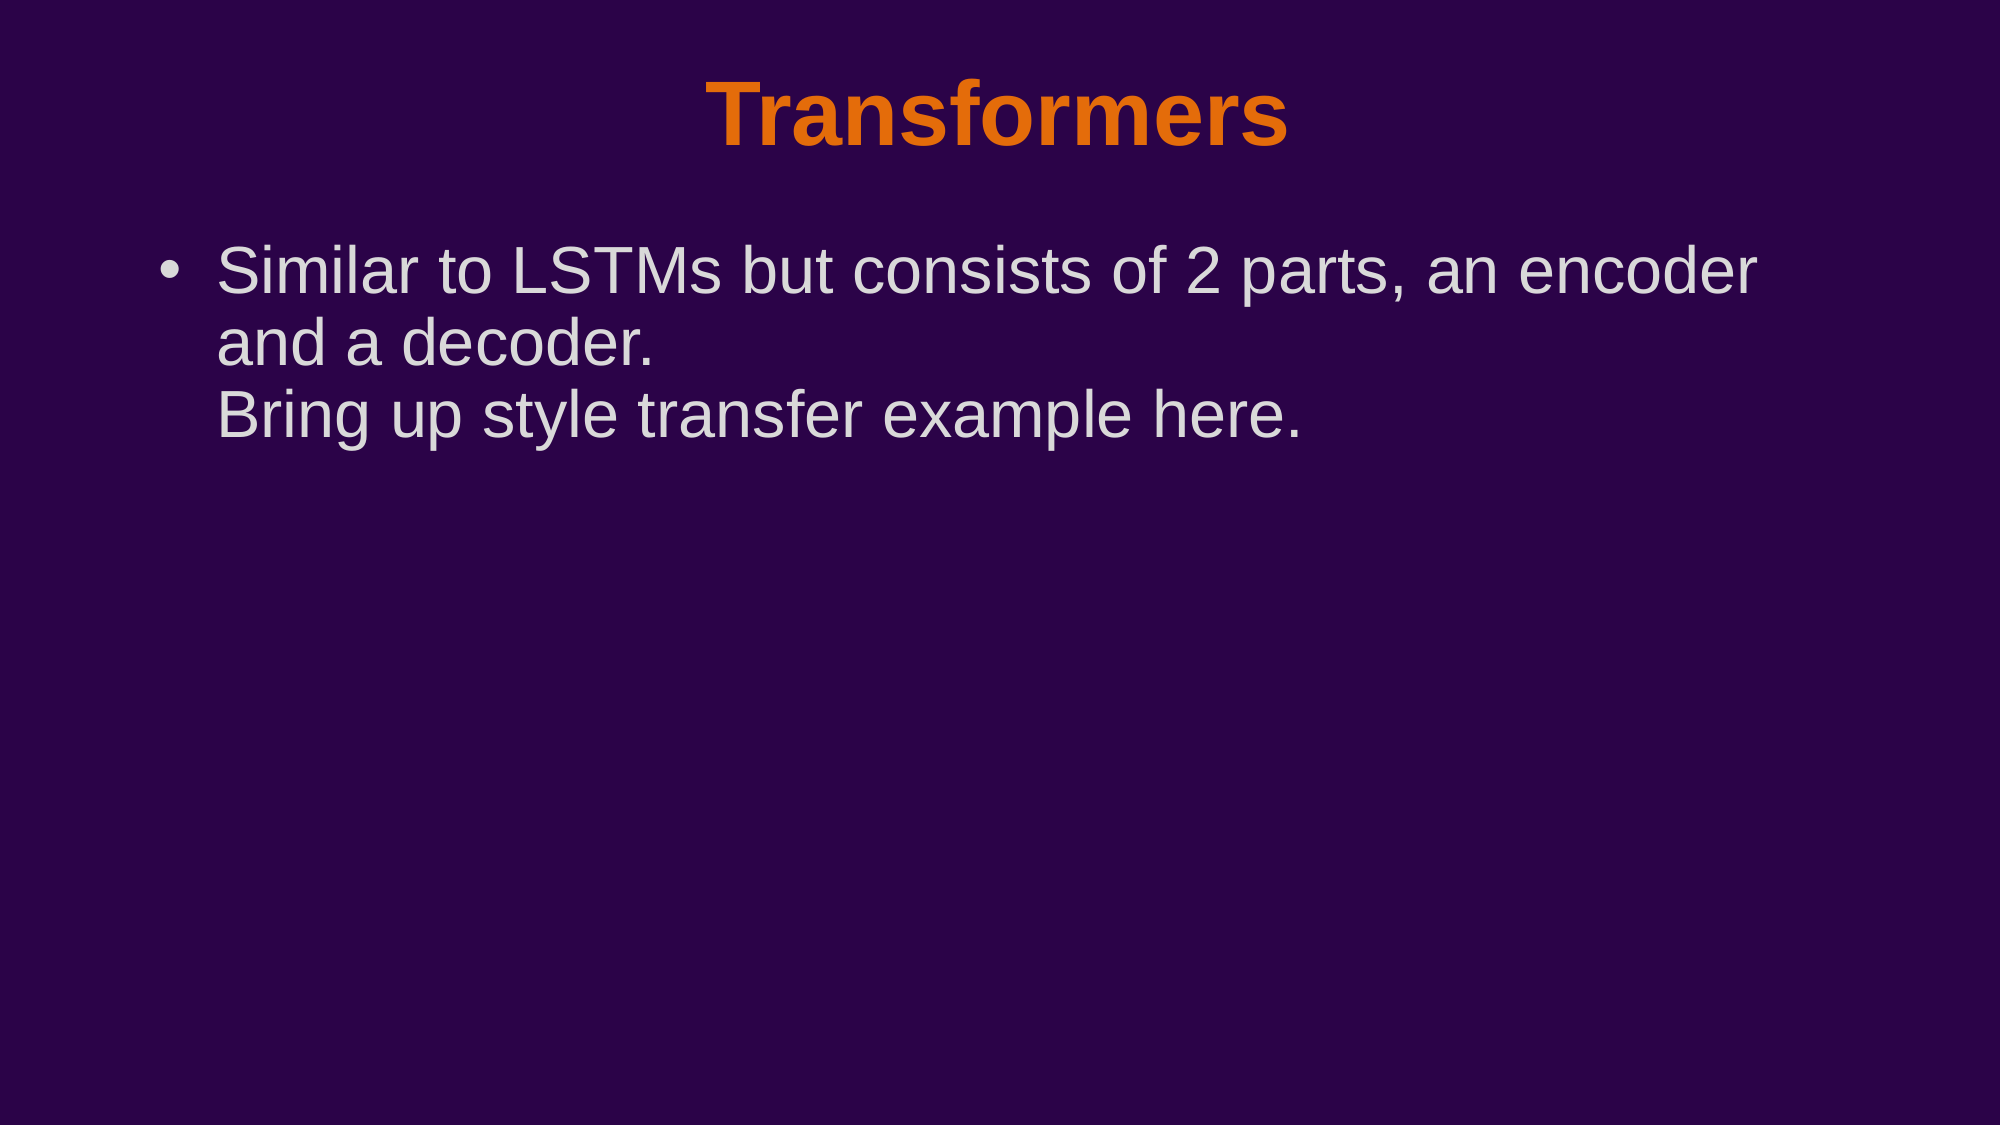

# Transformers
Similar to LSTMs but consists of 2 parts, an encoder and a decoder.
Bring up style transfer example here.